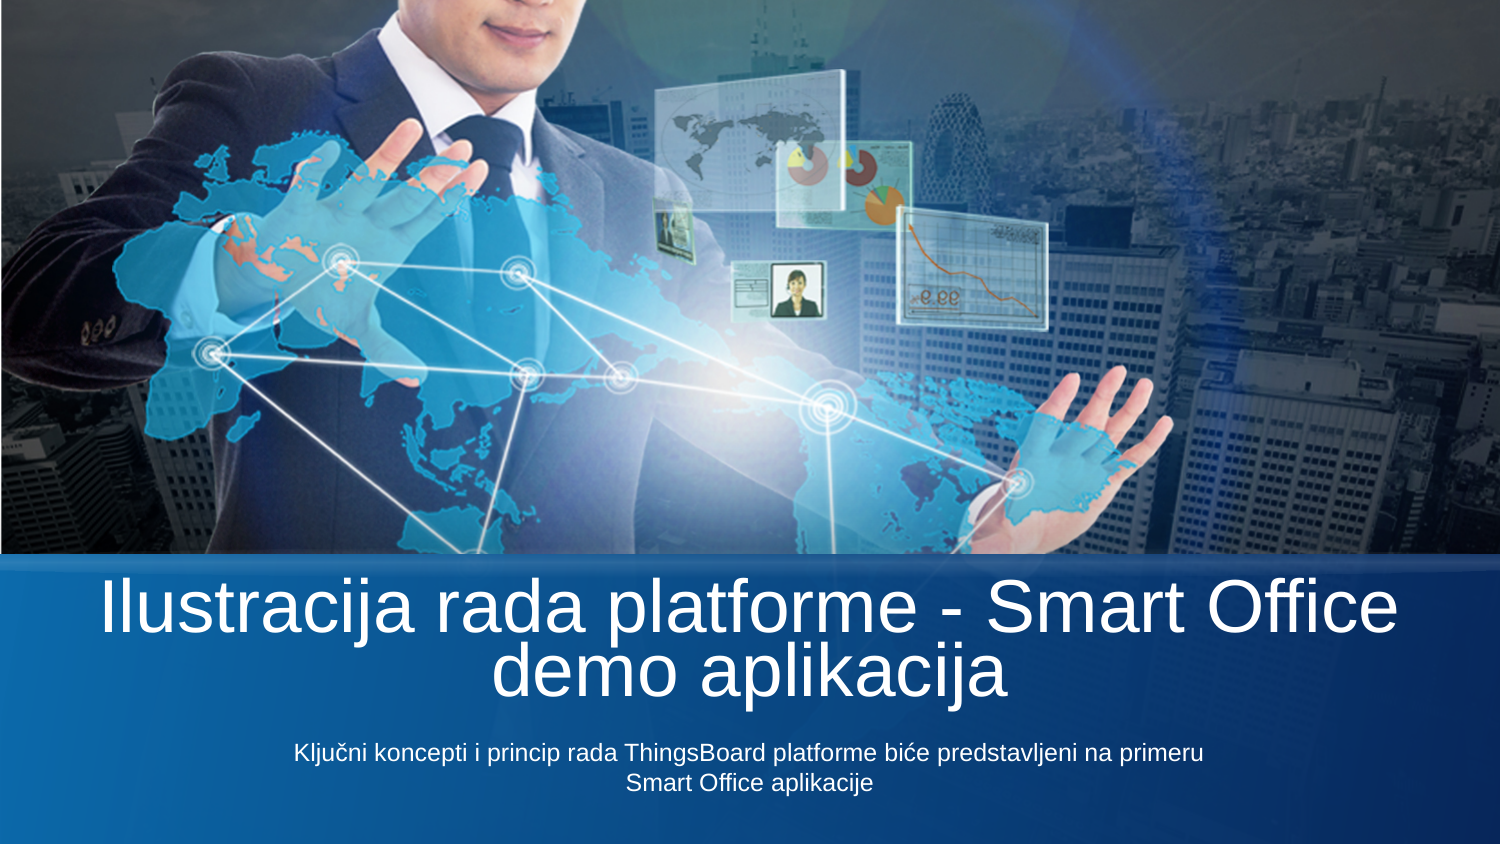

Ilustracija rada platforme - Smart Office demo aplikacija
Ključni koncepti i princip rada ThingsBoard platforme biće predstavljeni na primeru Smart Office aplikacije